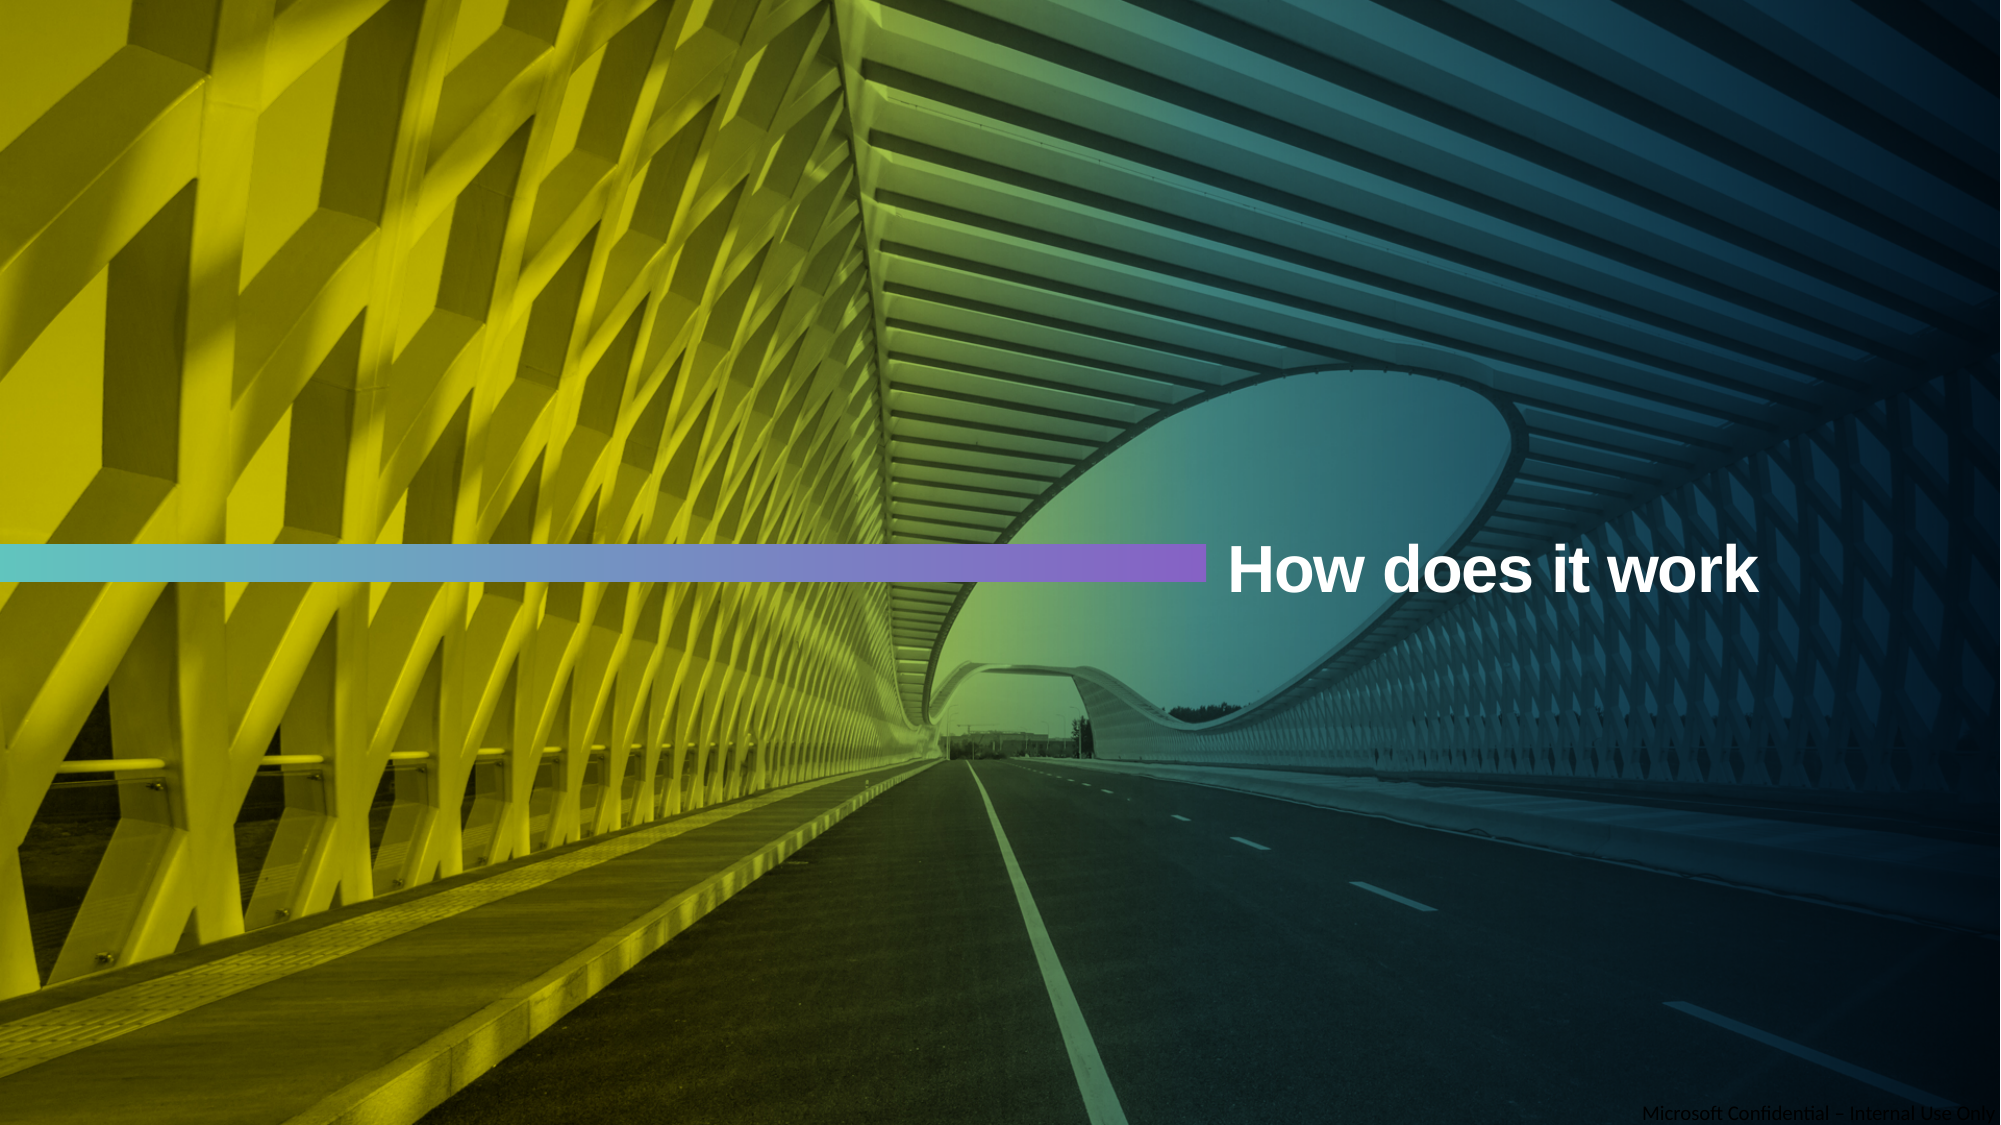

# How does it work
Microsoft Confidential – Internal Use Only